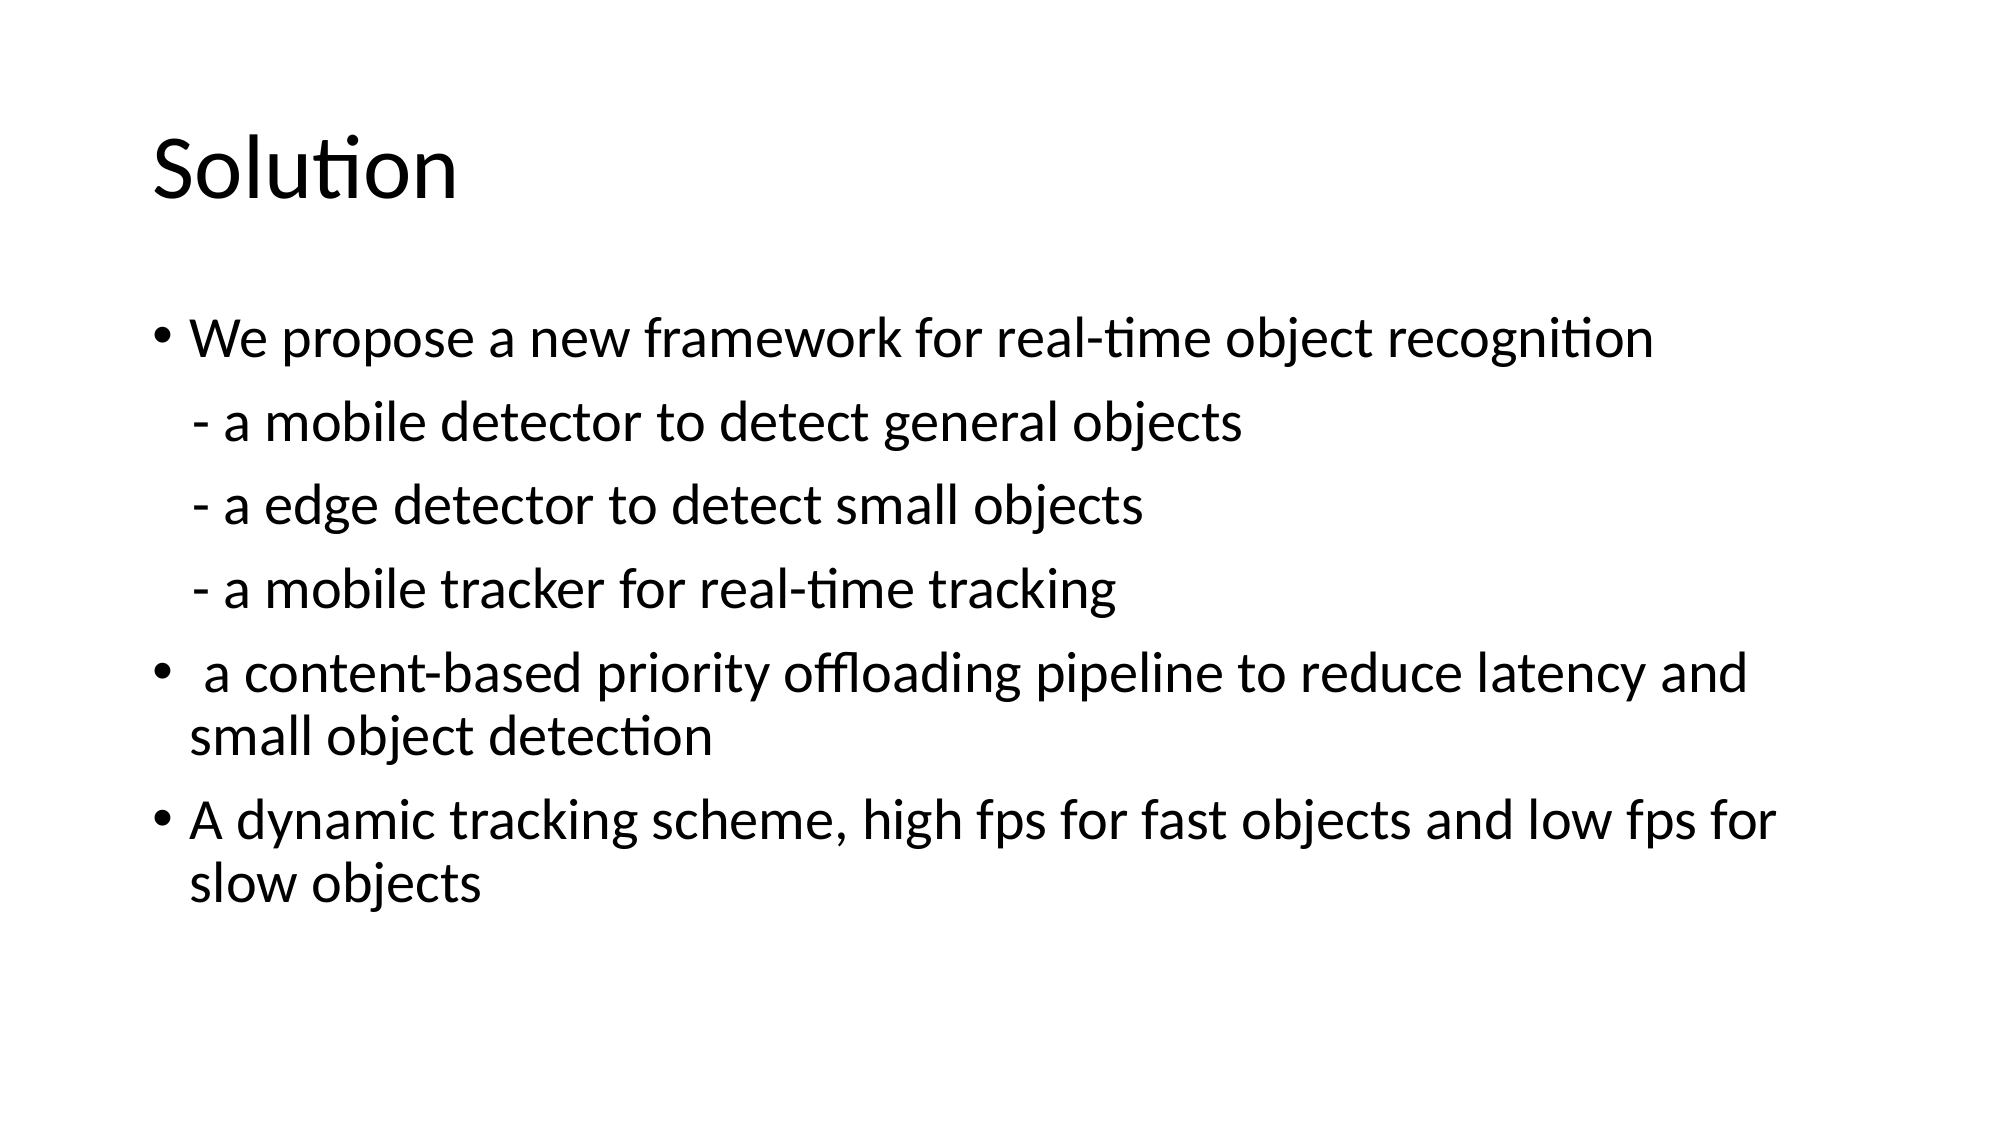

# Solution
We propose a new framework for real-time object recognition
   - a mobile detector to detect general objects
   - a edge detector to detect small objects
   - a mobile tracker for real-time tracking
 a content-based priority offloading pipeline to reduce latency and small object detection
A dynamic tracking scheme, high fps for fast objects and low fps for slow objects